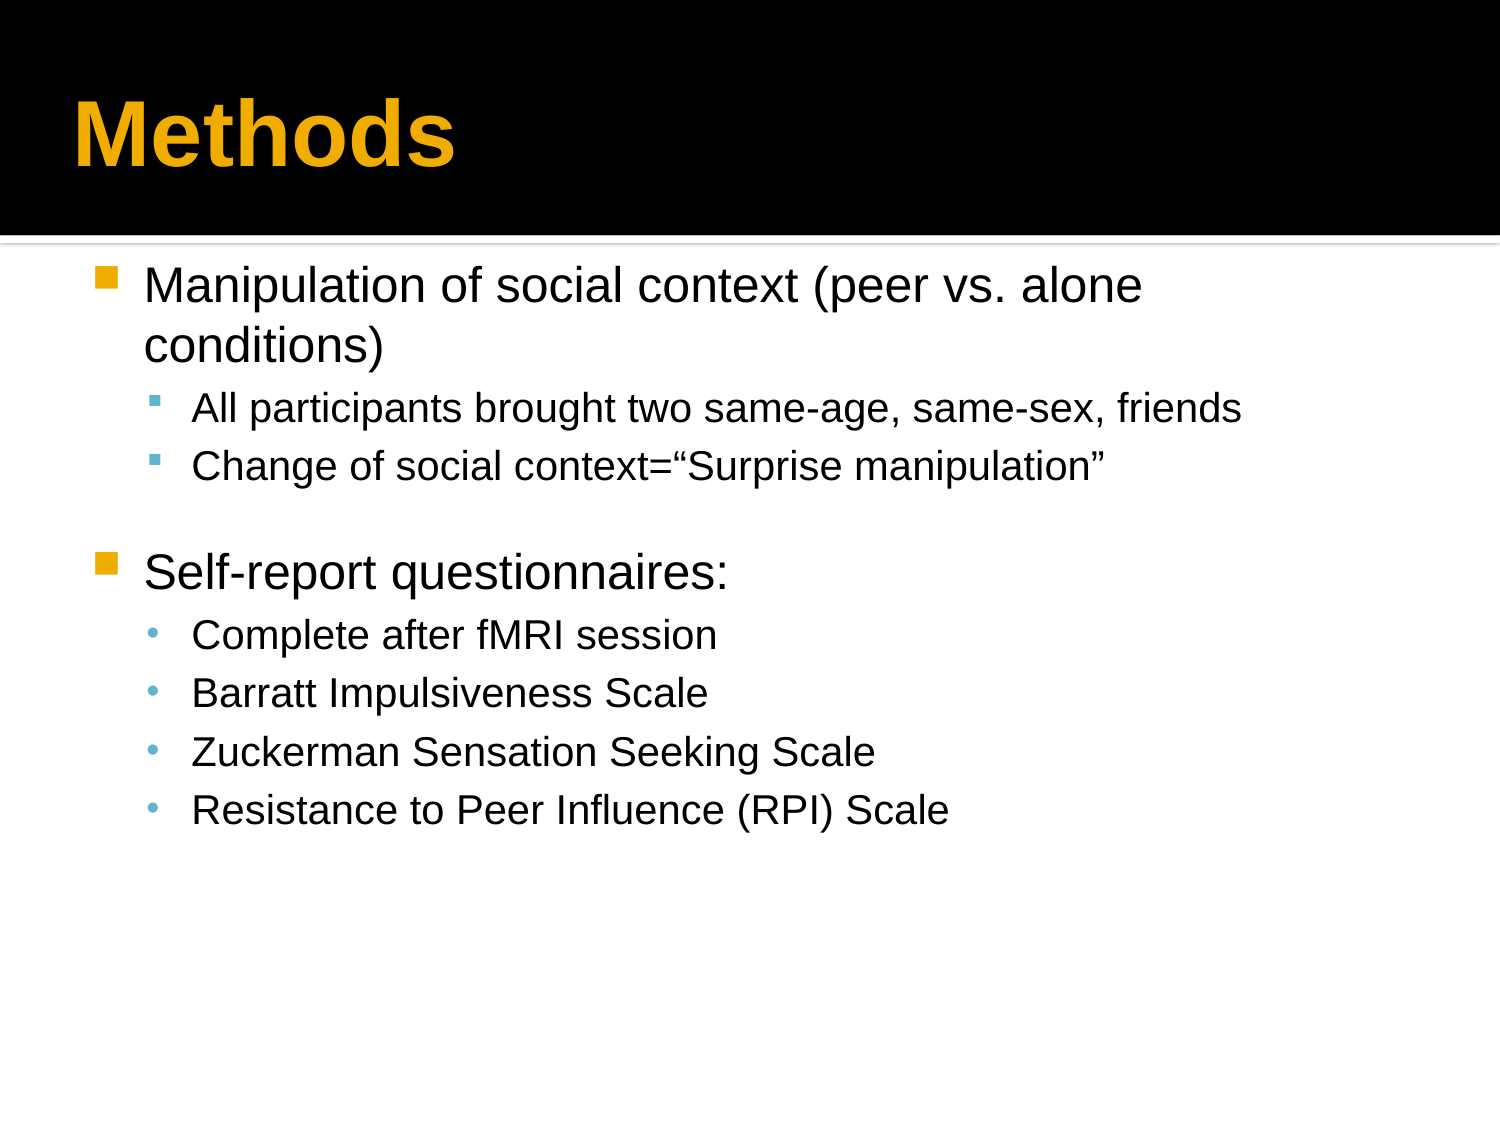

# Methods
Manipulation of social context (peer vs. alone conditions)
All participants brought two same-age, same-sex, friends
Change of social context=“Surprise manipulation”
Self-report questionnaires:
Complete after fMRI session
Barratt Impulsiveness Scale
Zuckerman Sensation Seeking Scale
Resistance to Peer Influence (RPI) Scale